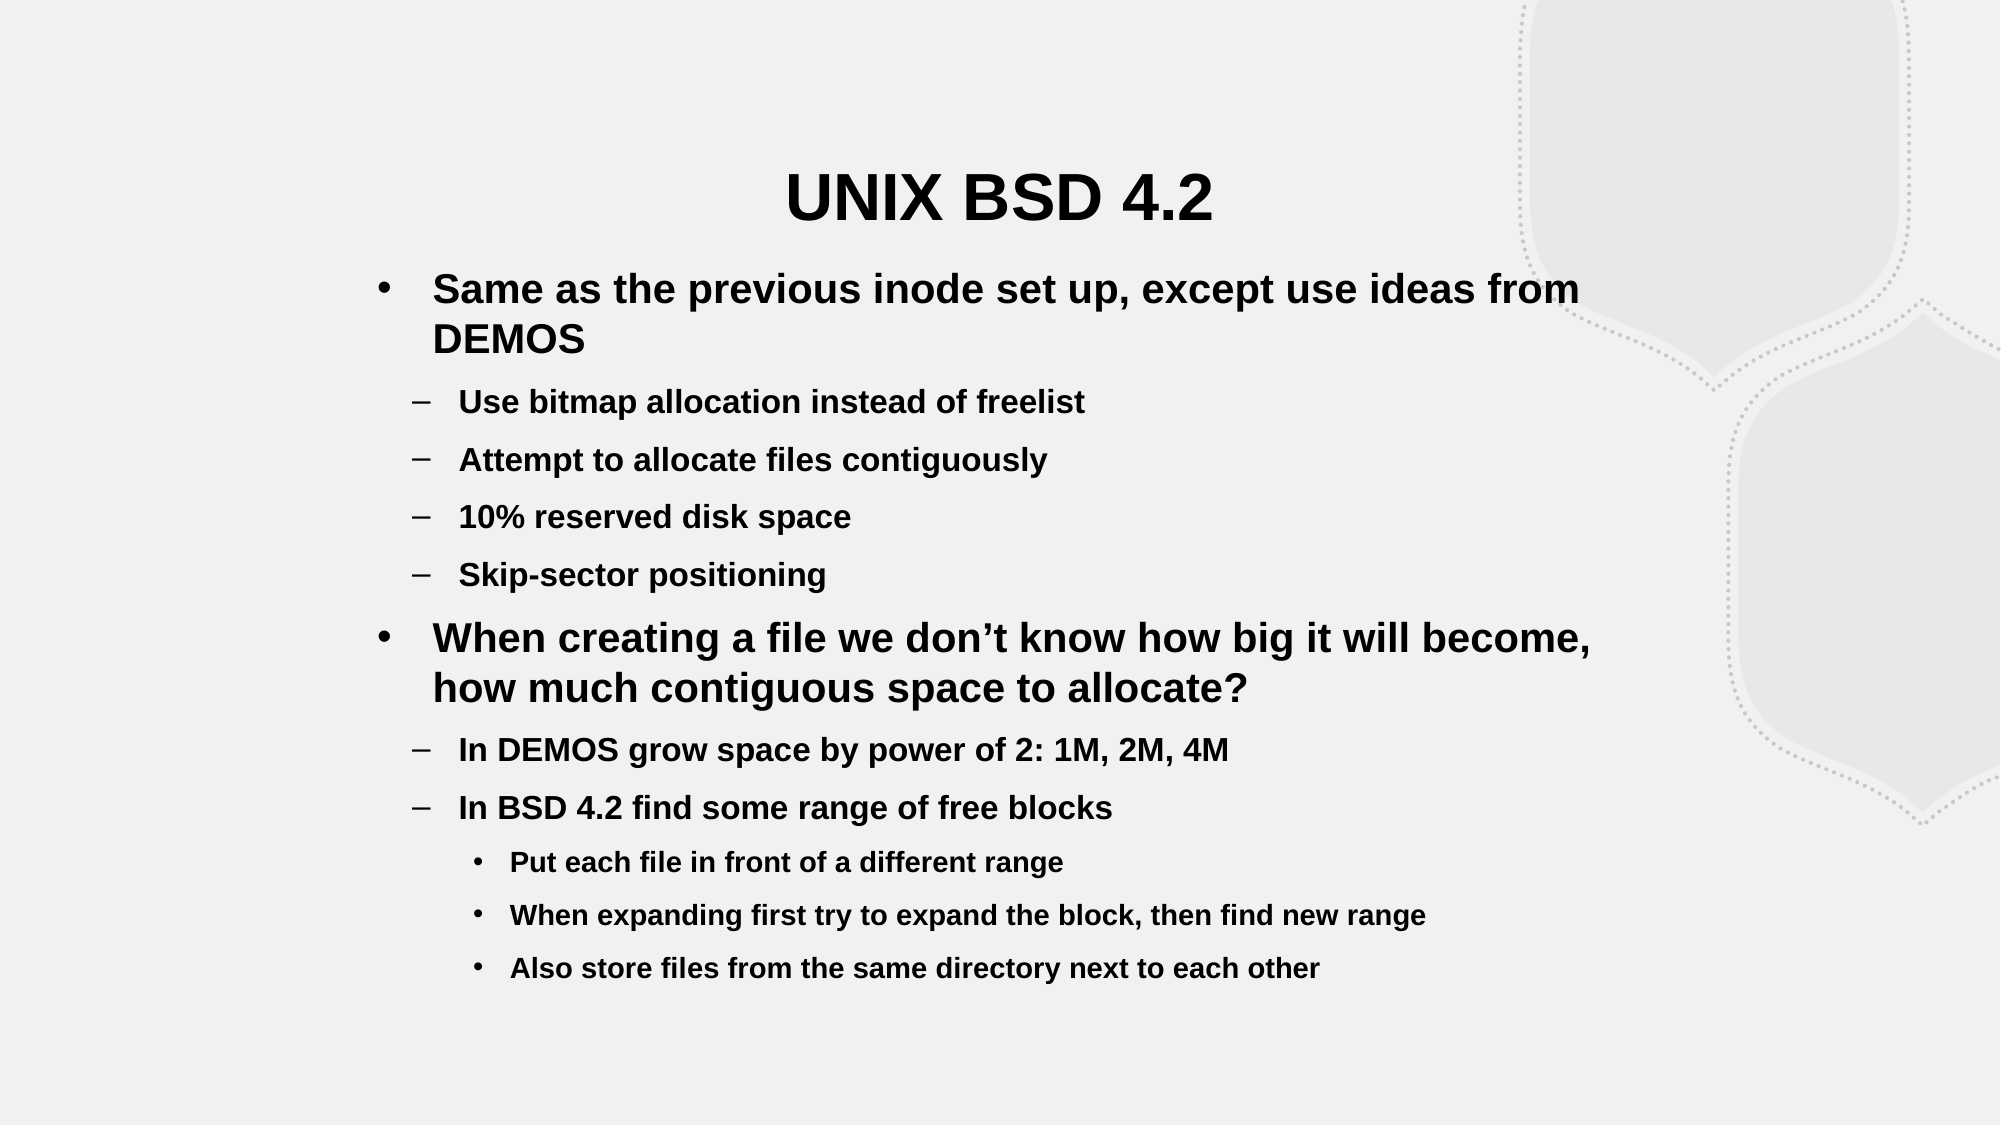

UNIX BSD 4.2
Same as the previous inode set up, except use ideas from DEMOS
Use bitmap allocation instead of freelist
Attempt to allocate files contiguously
10% reserved disk space
Skip-sector positioning
When creating a file we don’t know how big it will become, how much contiguous space to allocate?
In DEMOS grow space by power of 2: 1M, 2M, 4M
In BSD 4.2 find some range of free blocks
Put each file in front of a different range
When expanding first try to expand the block, then find new range
Also store files from the same directory next to each other